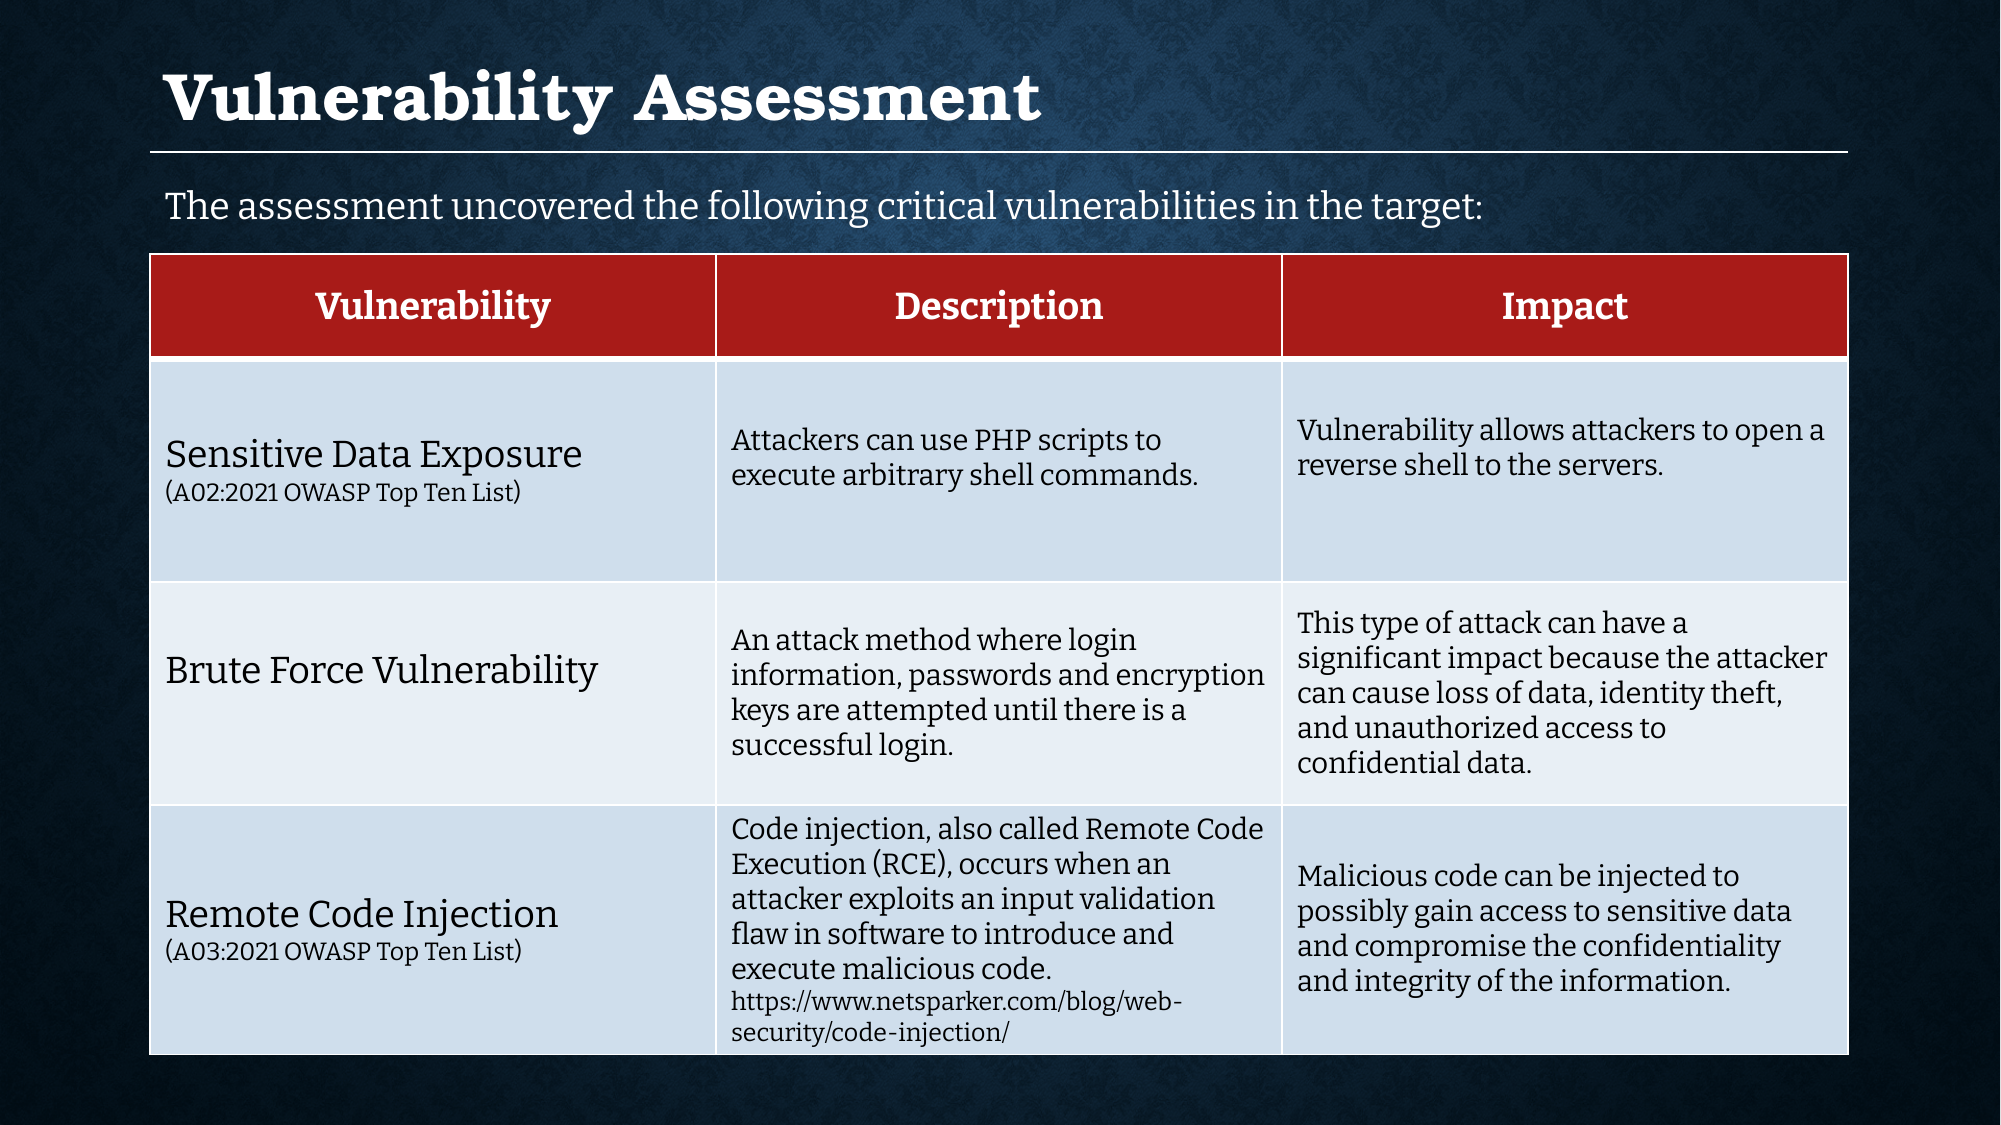

# Vulnerability Assessment
The assessment uncovered the following critical vulnerabilities in the target:
| Vulnerability | Description | Impact |
| --- | --- | --- |
| Sensitive Data Exposure (A02:2021 OWASP Top Ten List) | Attackers can use PHP scripts to execute arbitrary shell commands. | Vulnerability allows attackers to open a reverse shell to the servers. |
| Brute Force Vulnerability | An attack method where login information, passwords and encryption keys are attempted until there is a successful login. | This type of attack can have a significant impact because the attacker can cause loss of data, identity theft, and unauthorized access to confidential data. |
| Remote Code Injection (A03:2021 OWASP Top Ten List) | Code injection, also called Remote Code Execution (RCE), occurs when an attacker exploits an input validation flaw in software to introduce and execute malicious code. https://www.netsparker.com/blog/web-security/code-injection/ | Malicious code can be injected to possibly gain access to sensitive data and compromise the confidentiality and integrity of the information. |